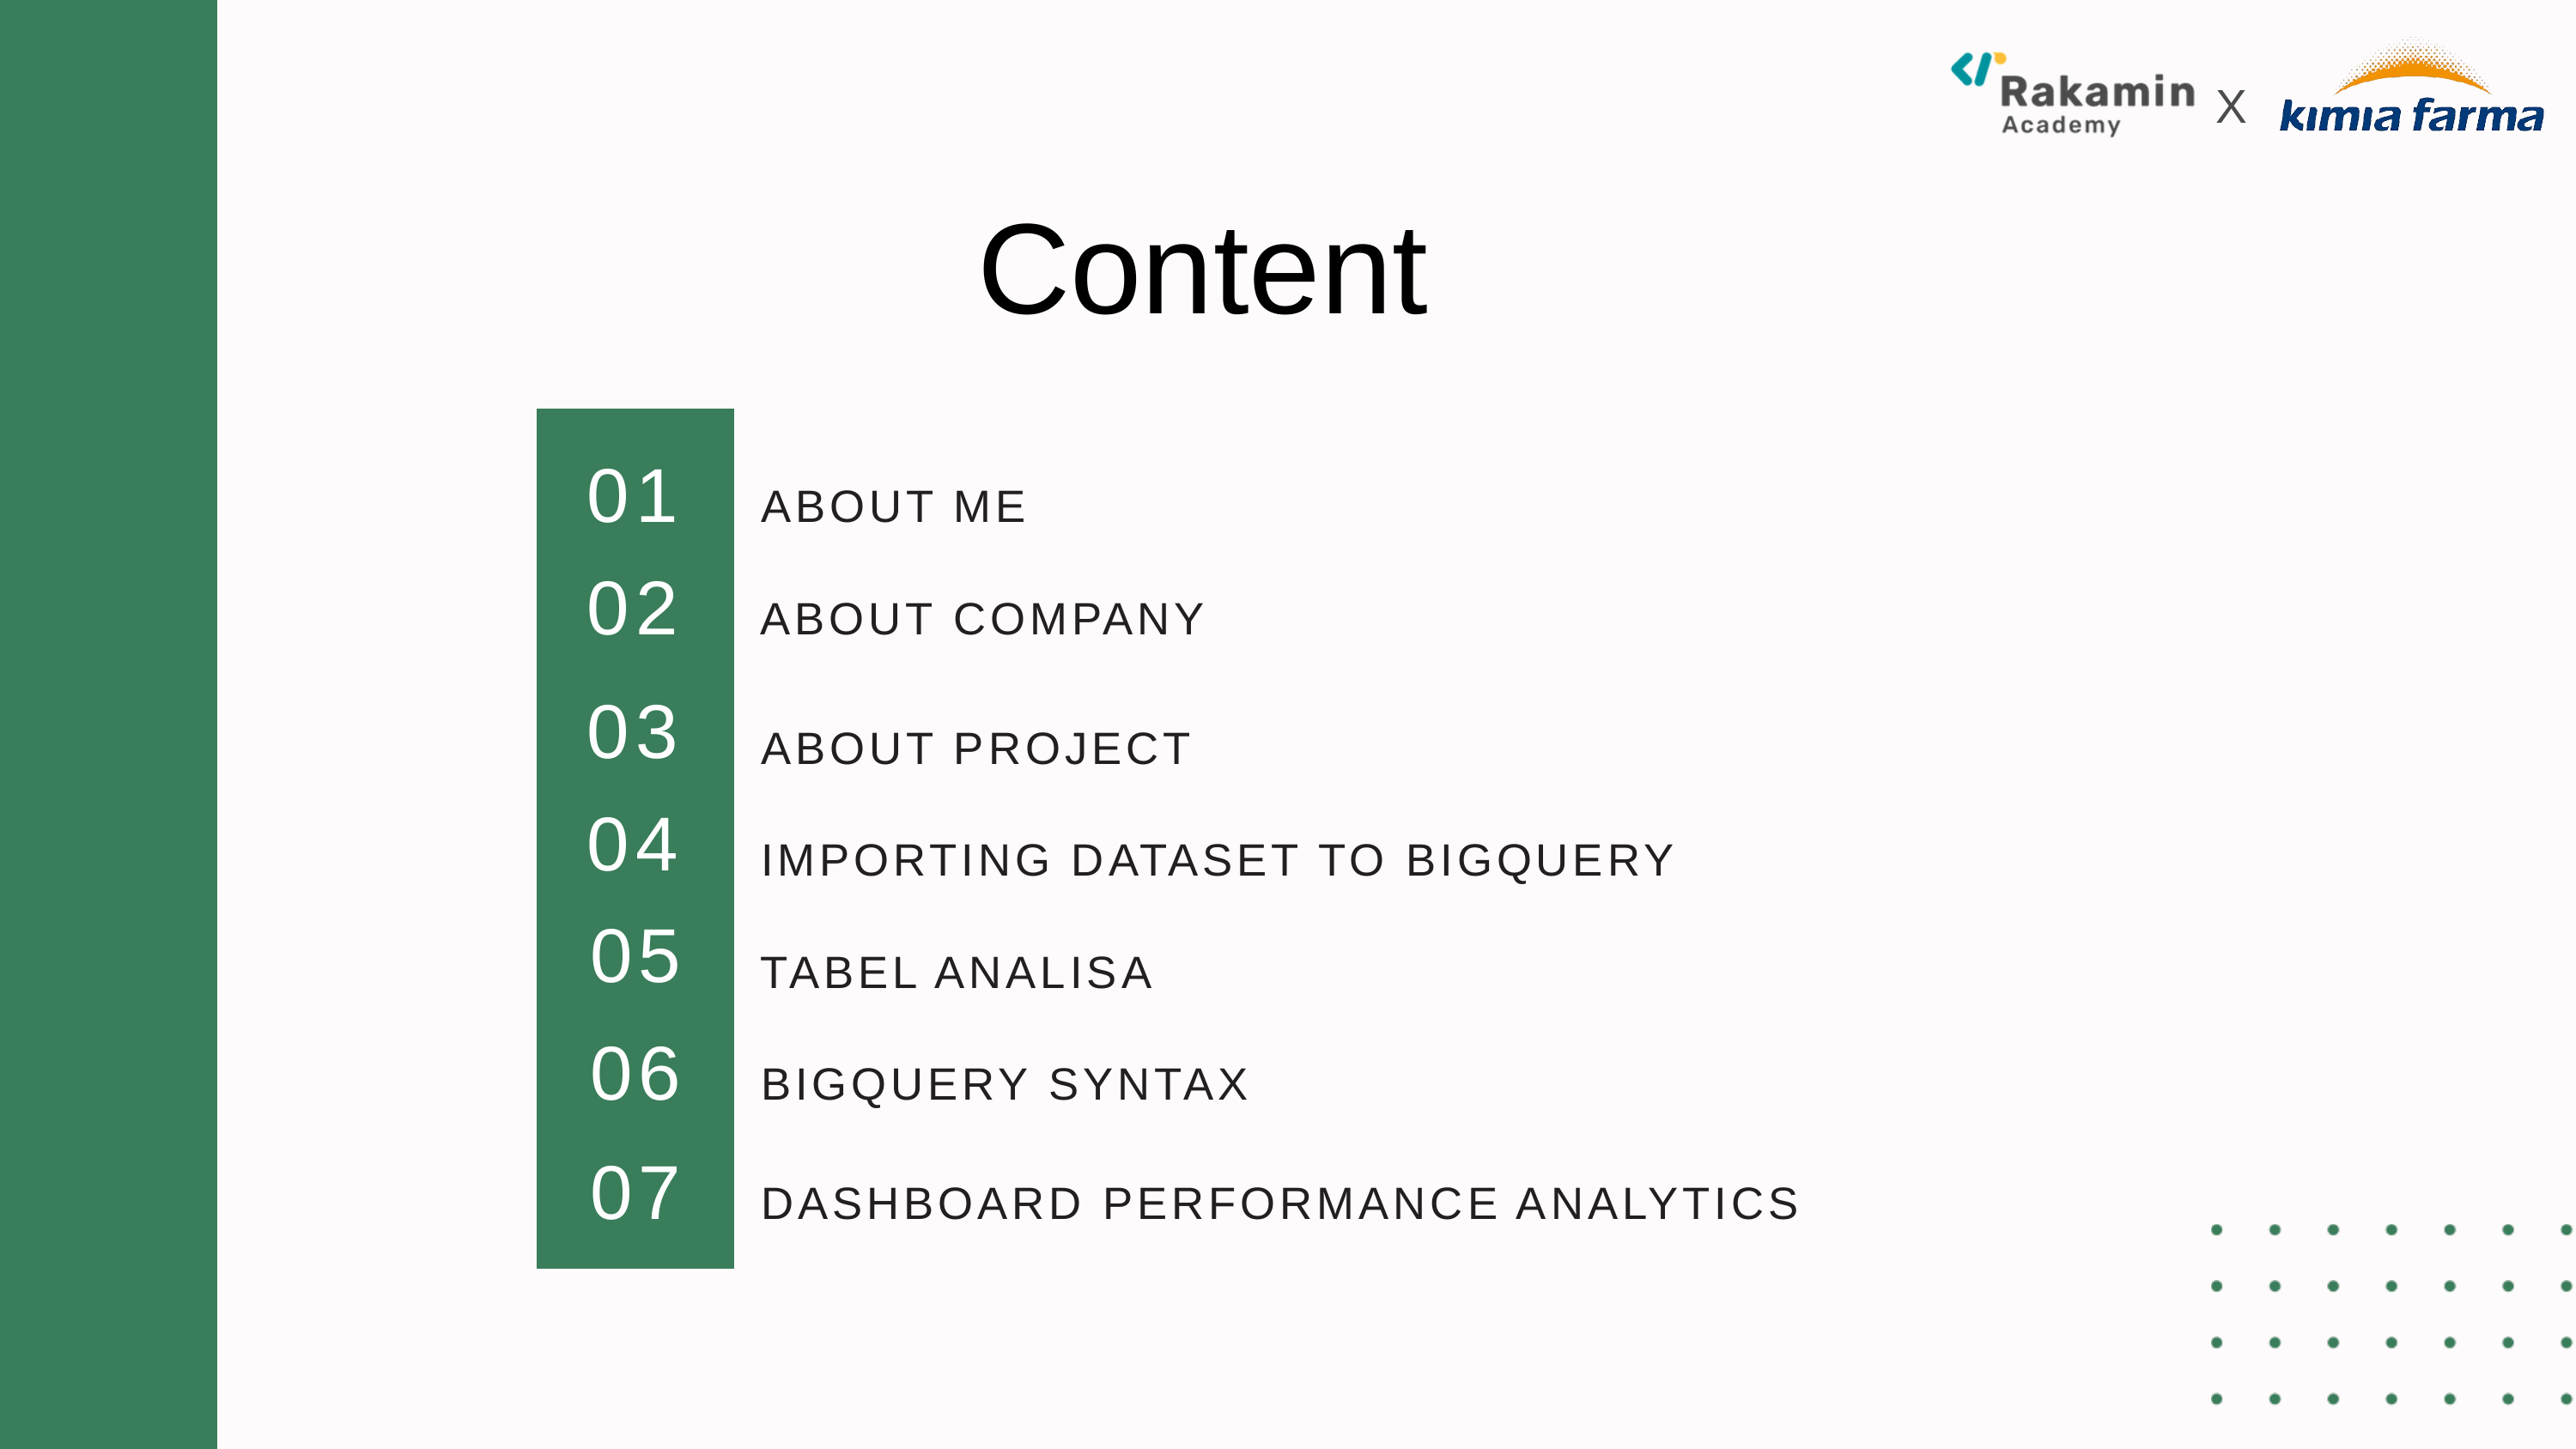

X
Content

01
ABOUT ME
02
ABOUT COMPANY
03
ABOUT PROJECT
04
IMPORTING DATASET TO BIGQUERY
05
TABEL ANALISA
06
BIGQUERY SYNTAX
07
DASHBOARD PERFORMANCE ANALYTICS